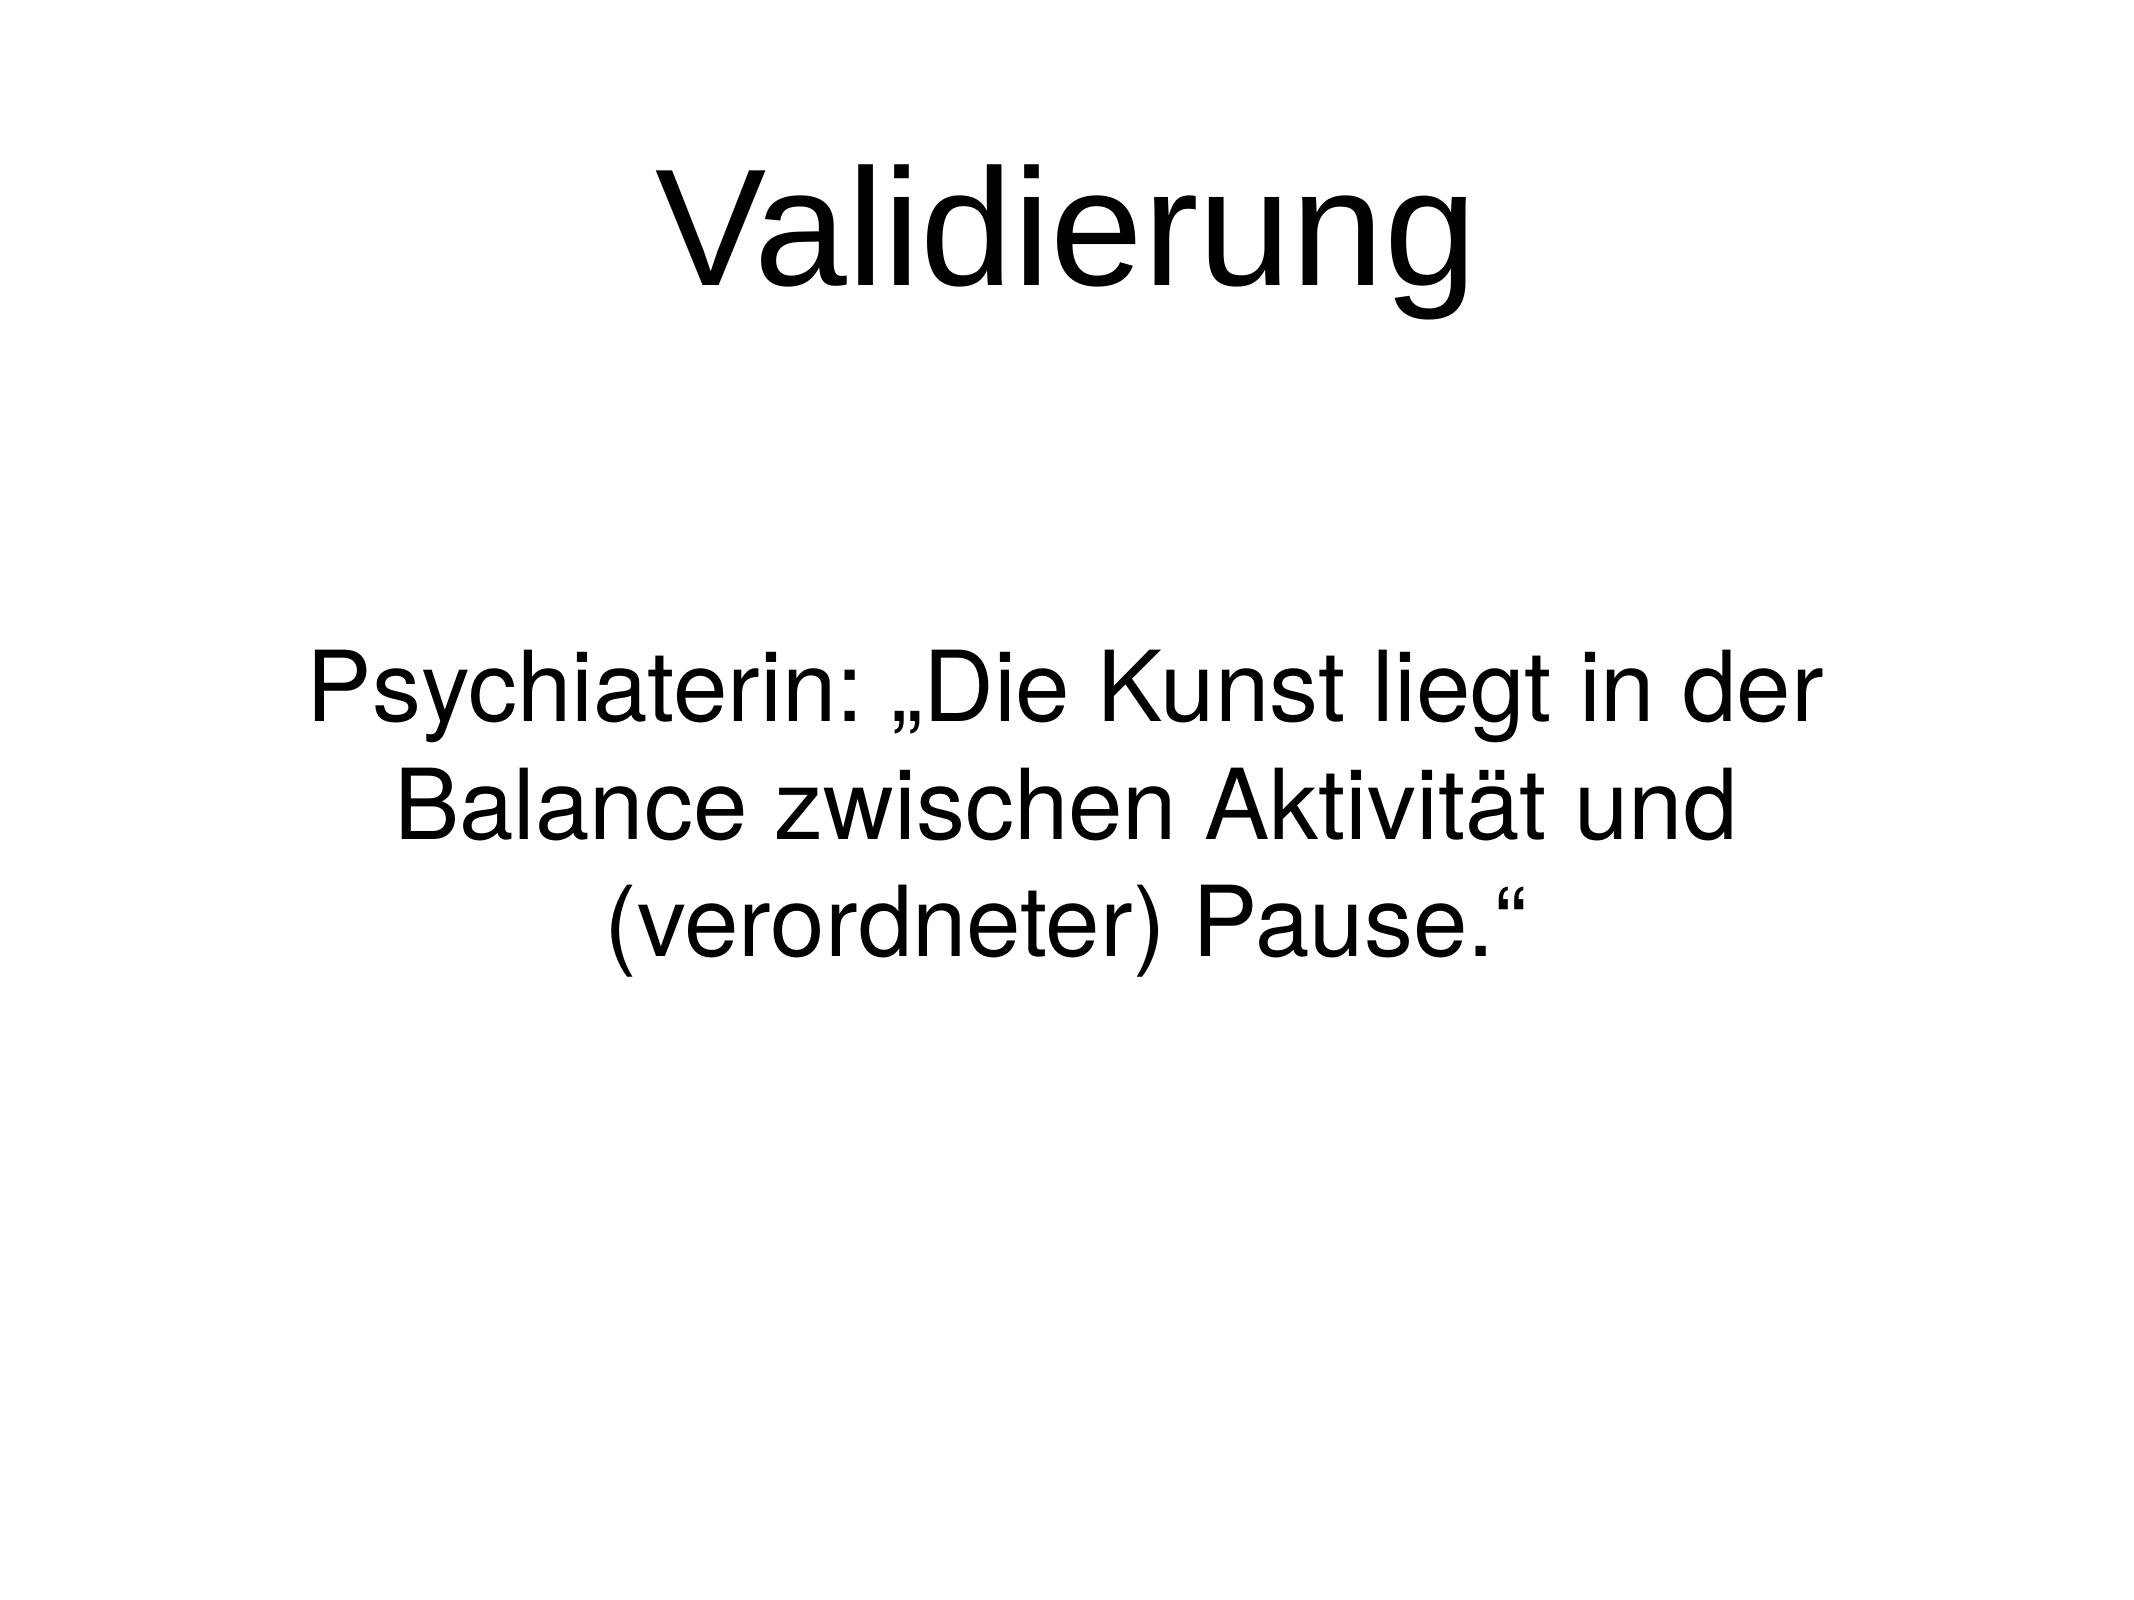

# Validierung
Psychiaterin: „Die Kunst liegt in der Balance zwischen Aktivität und (verordneter) Pause.“